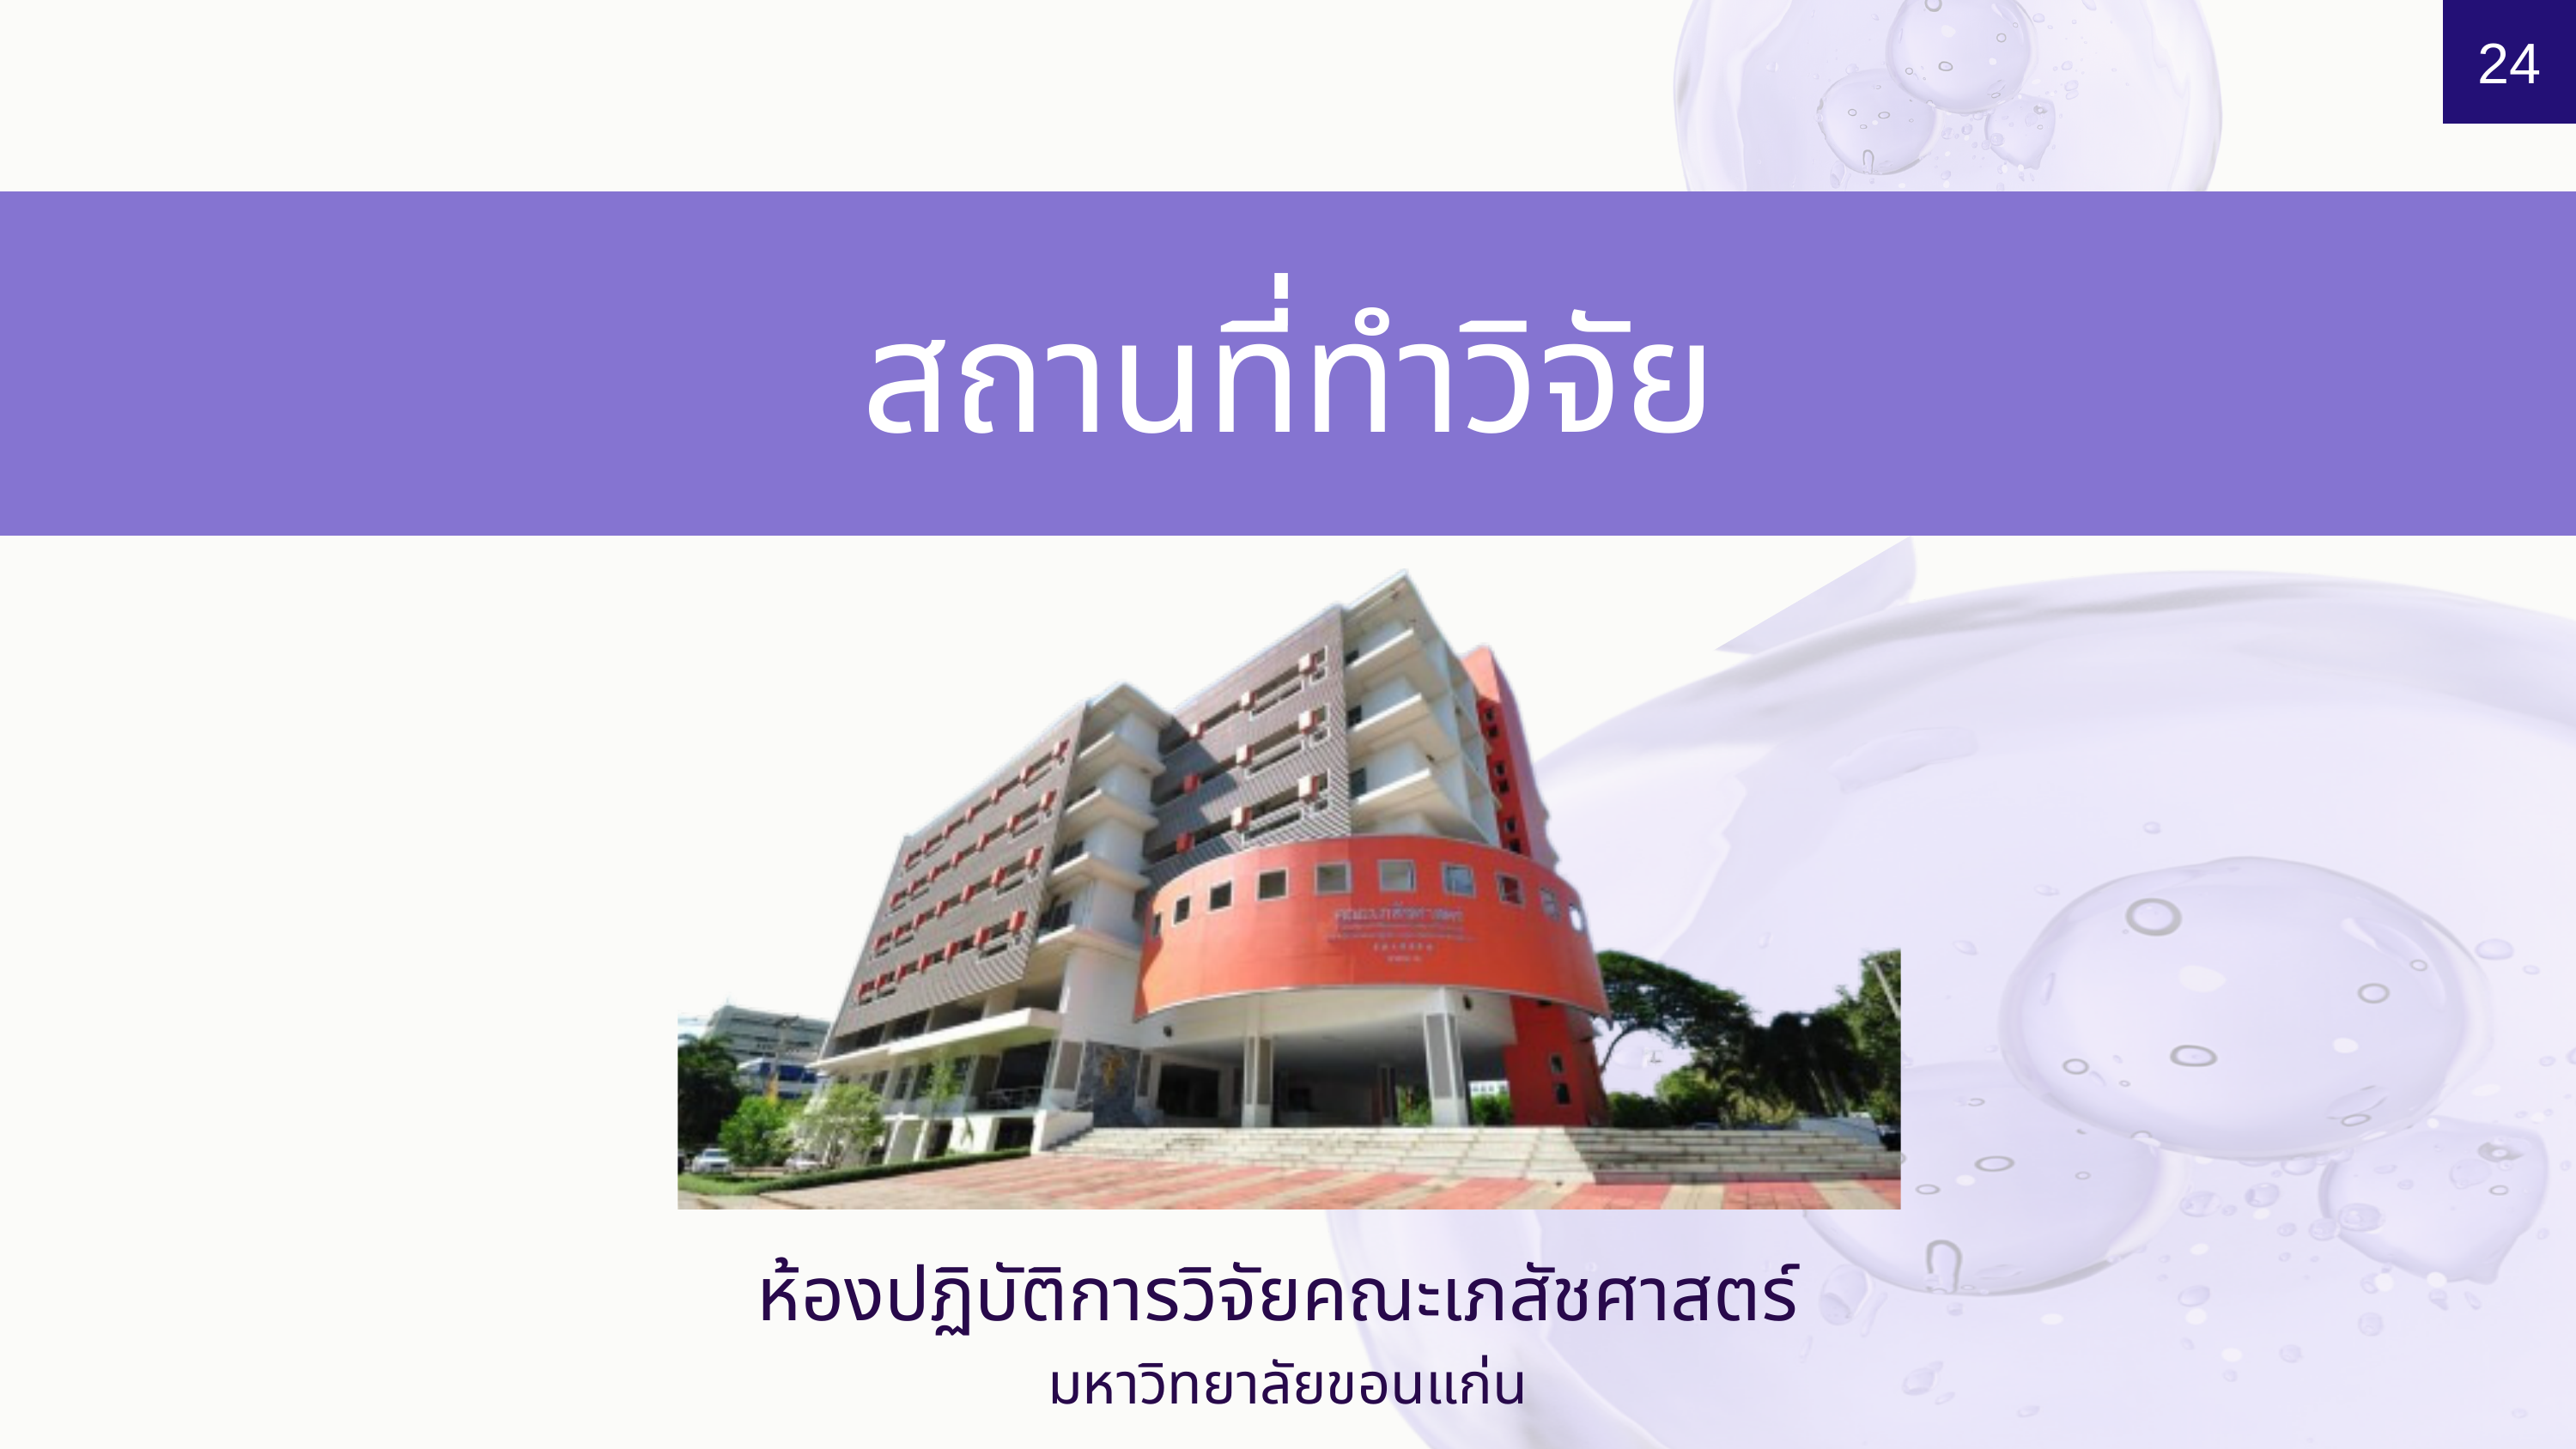

24

สถานที่ทำวิจัย

ห้องปฏิบัติการวิจัยคณะเภสัชศาสตร์
มหาวิทยาลัยขอนแก่น